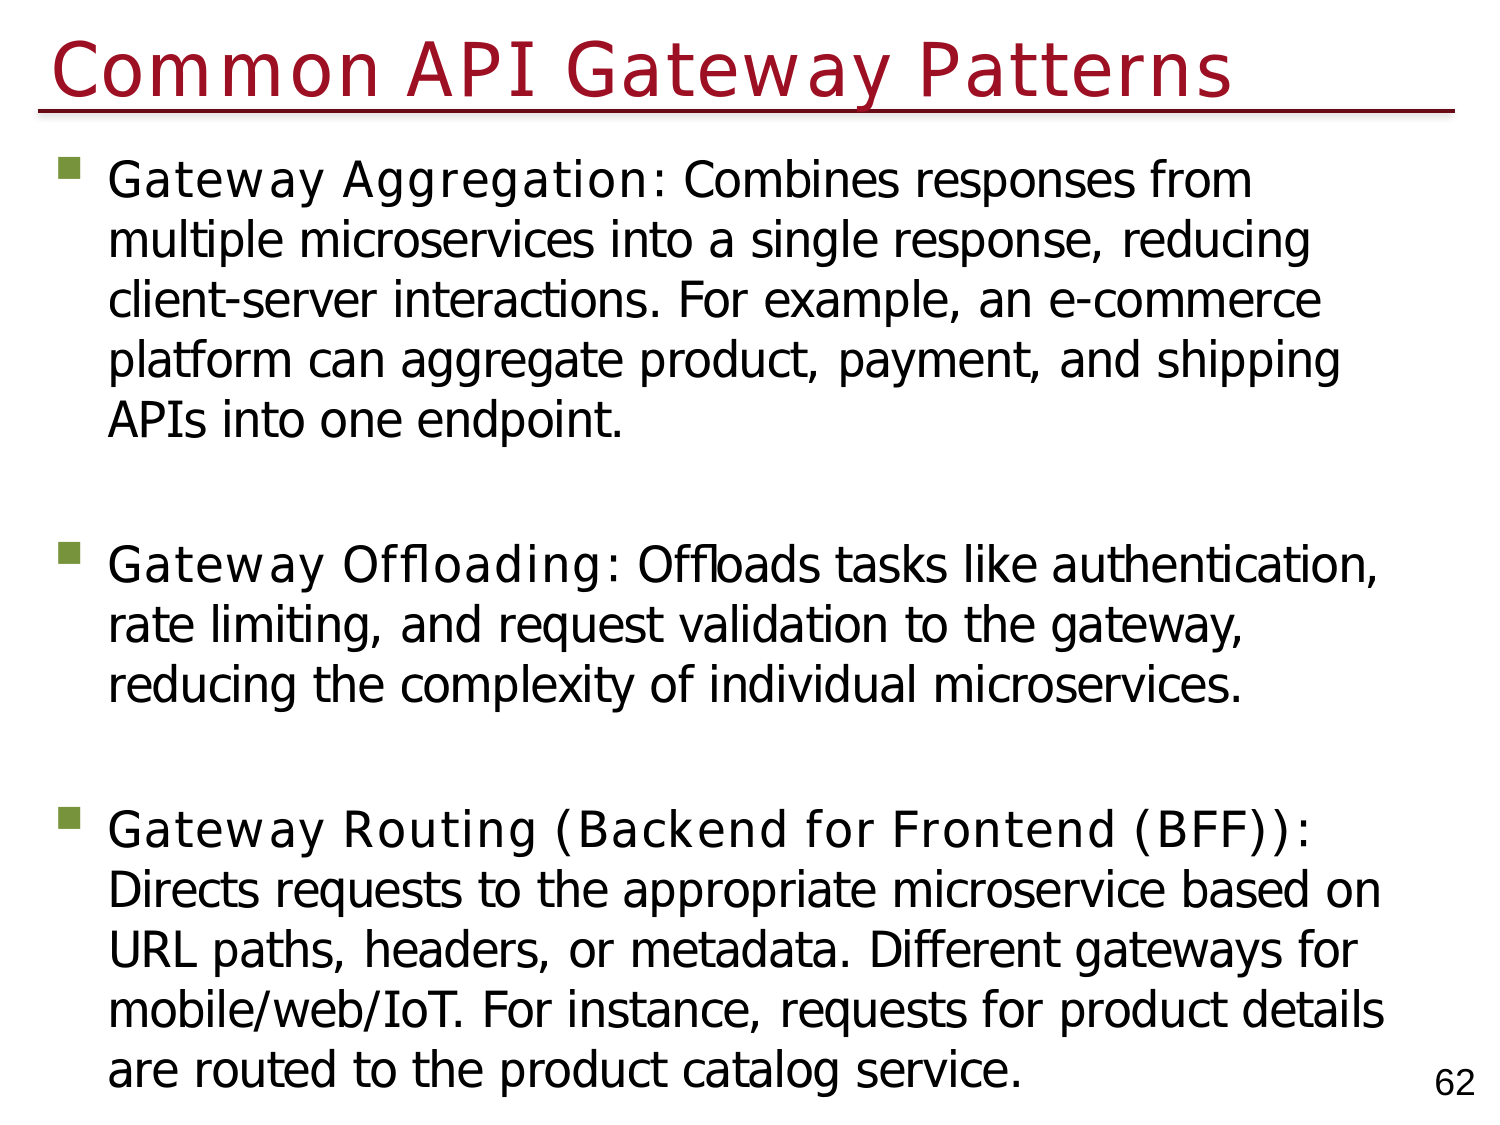

# Common API Gateway Patterns
Gateway Aggregation: Combines responses from multiple microservices into a single response, reducing client-server interactions. For example, an e-commerce platform can aggregate product, payment, and shipping APIs into one endpoint.

Gateway Offloading: Offloads tasks like authentication, rate limiting, and request validation to the gateway, reducing the complexity of individual microservices.

Gateway Routing (Backend for Frontend (BFF)): Directs requests to the appropriate microservice based on URL paths, headers, or metadata. Different gateways for mobile/web/IoT. For instance, requests for product details are routed to the product catalog service.

62